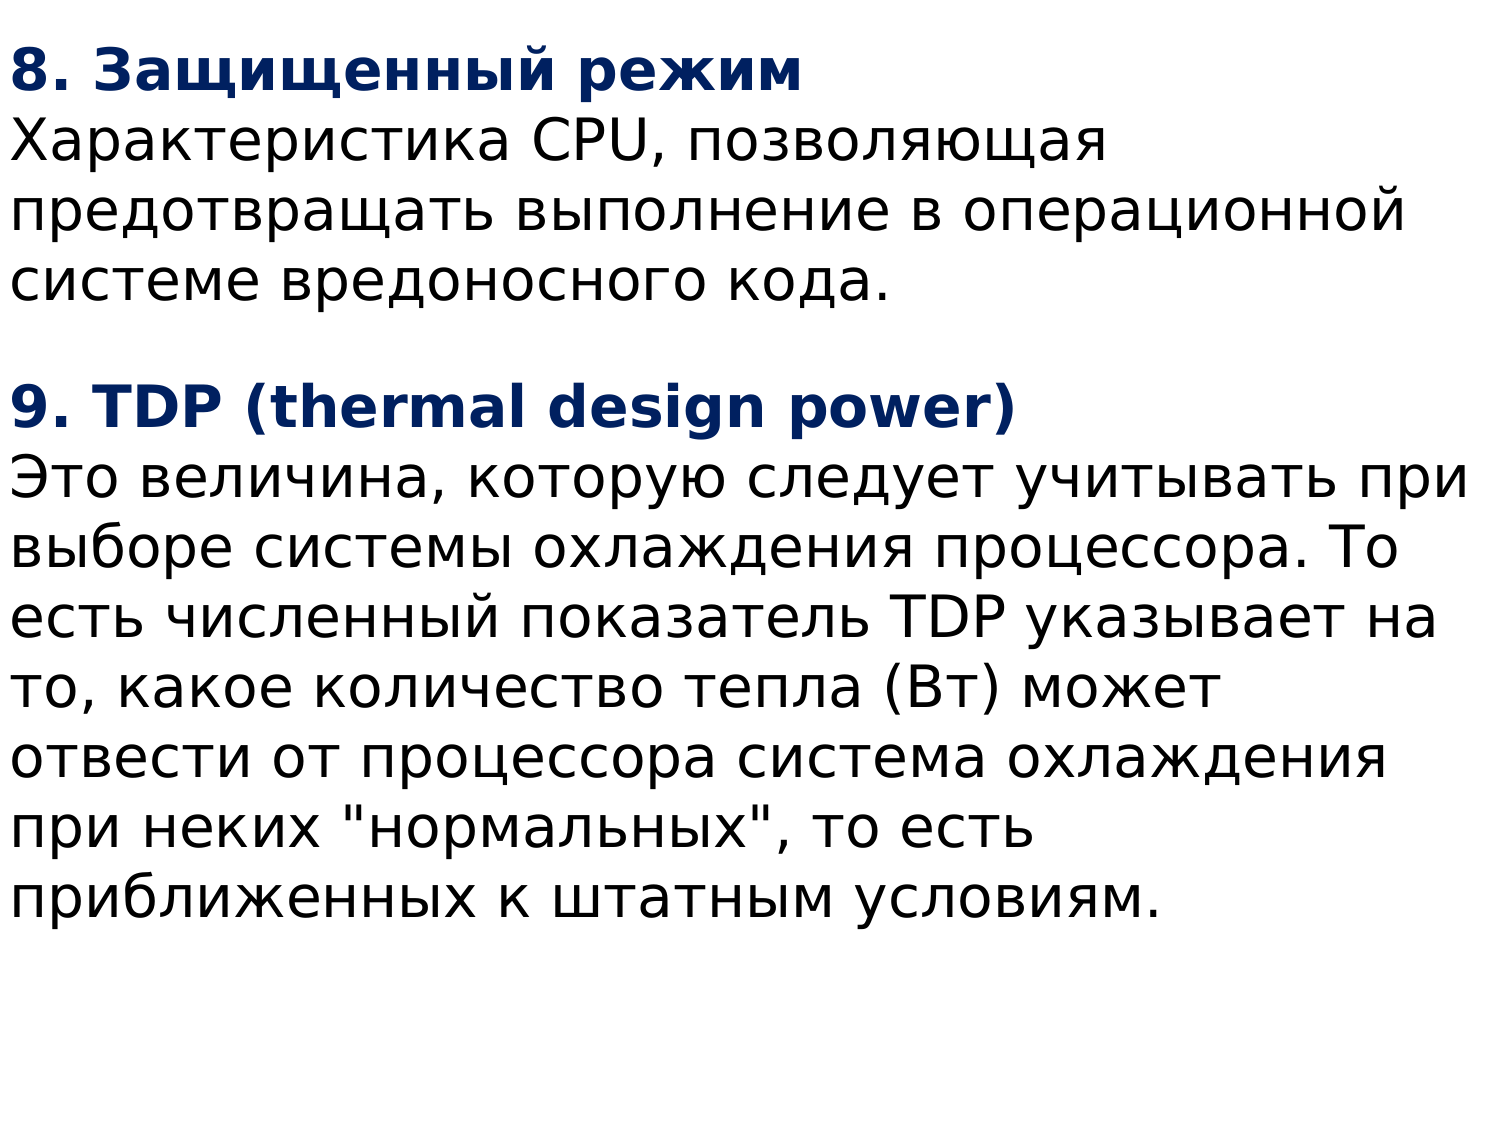

8. Защищенный режим
Характеристика CPU, позволяющая предотвращать выполнение в операционной системе вредоносного кода.
9. TDP (thermal design power)
Это величина, которую следует учитывать при выборе системы охлаждения процессора. То есть численный показатель TDP указывает на то, какое количество тепла (Вт) может отвести от процессора система охлаждения при неких "нормальных", то есть приближенных к штатным условиям.